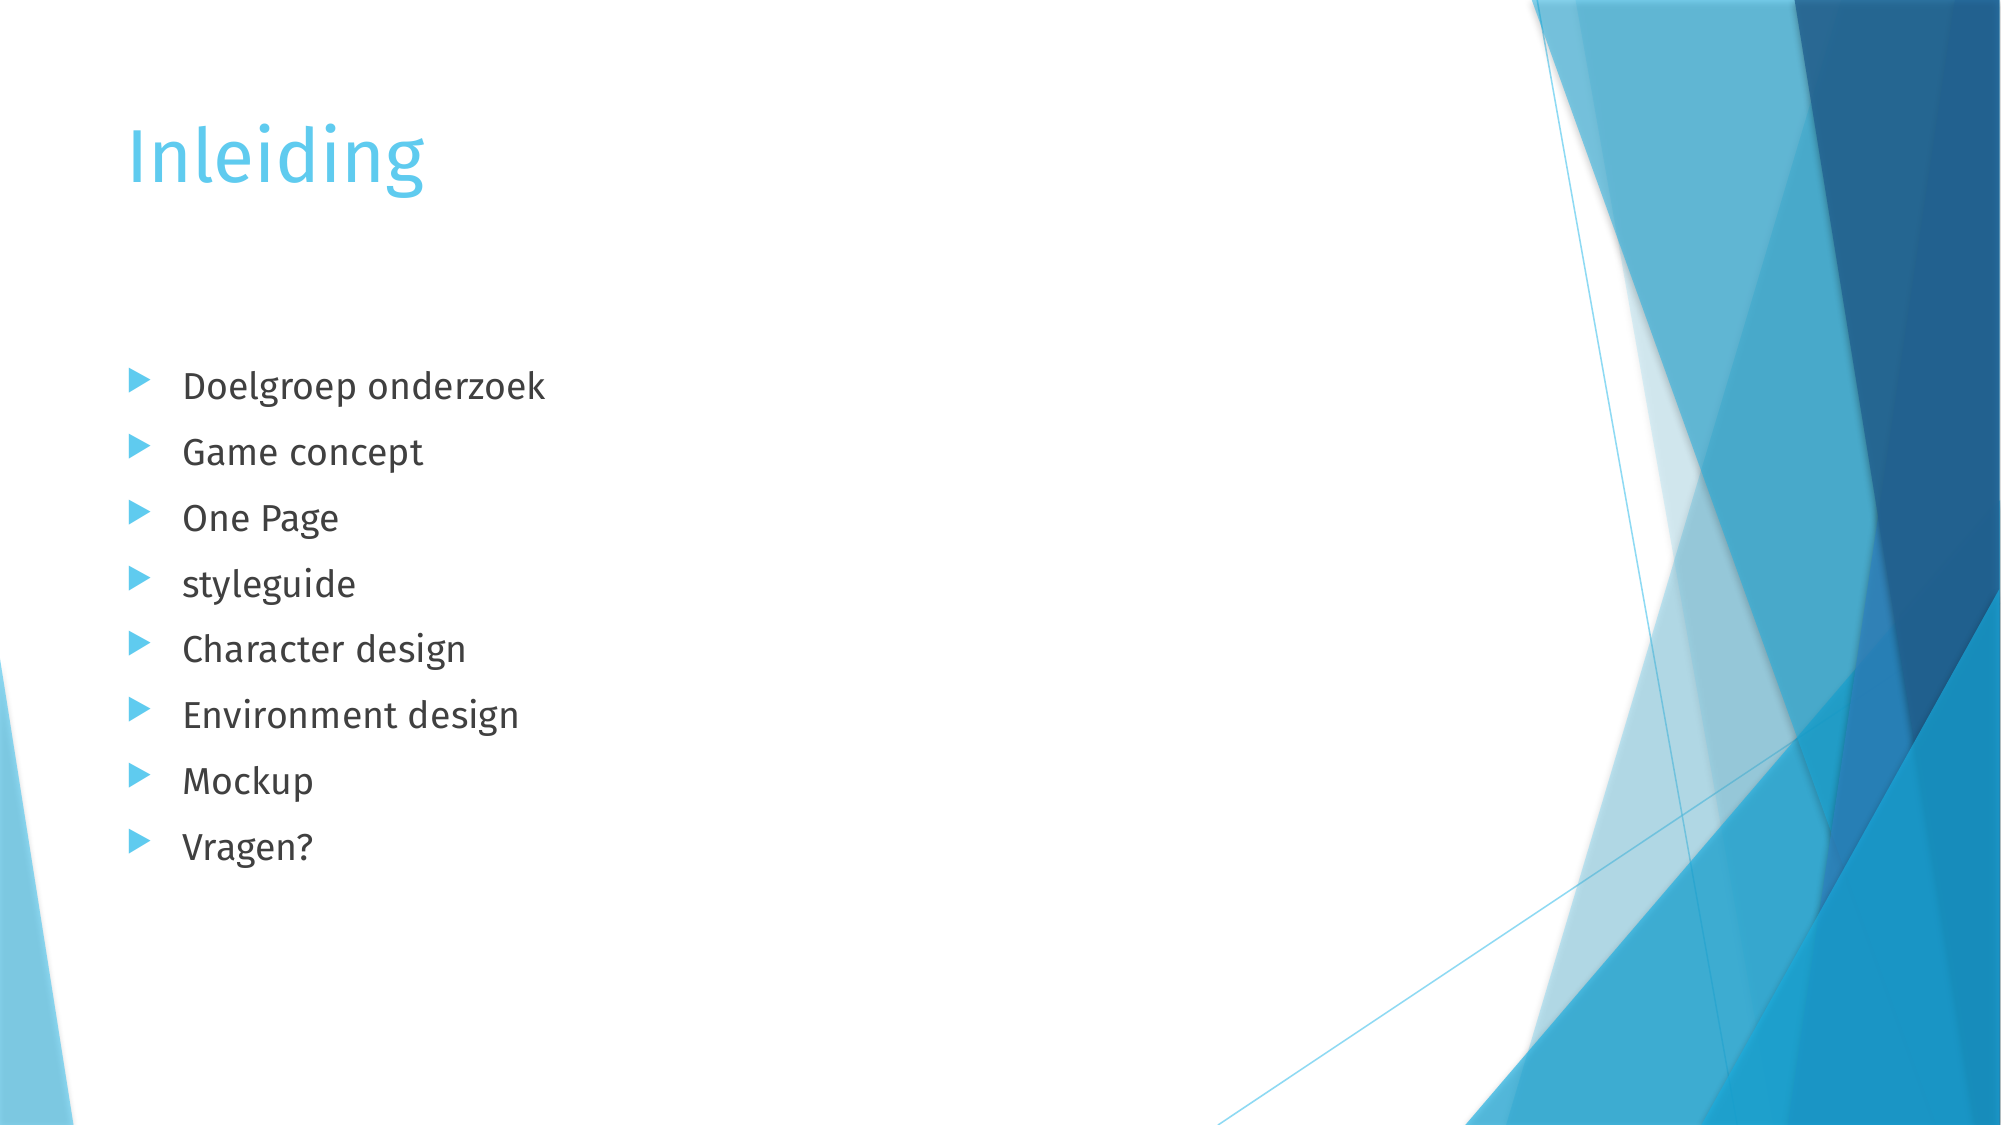

# Inleiding
Doelgroep onderzoek
Game concept
One Page
styleguide
Character design
Environment design
Mockup
Vragen?